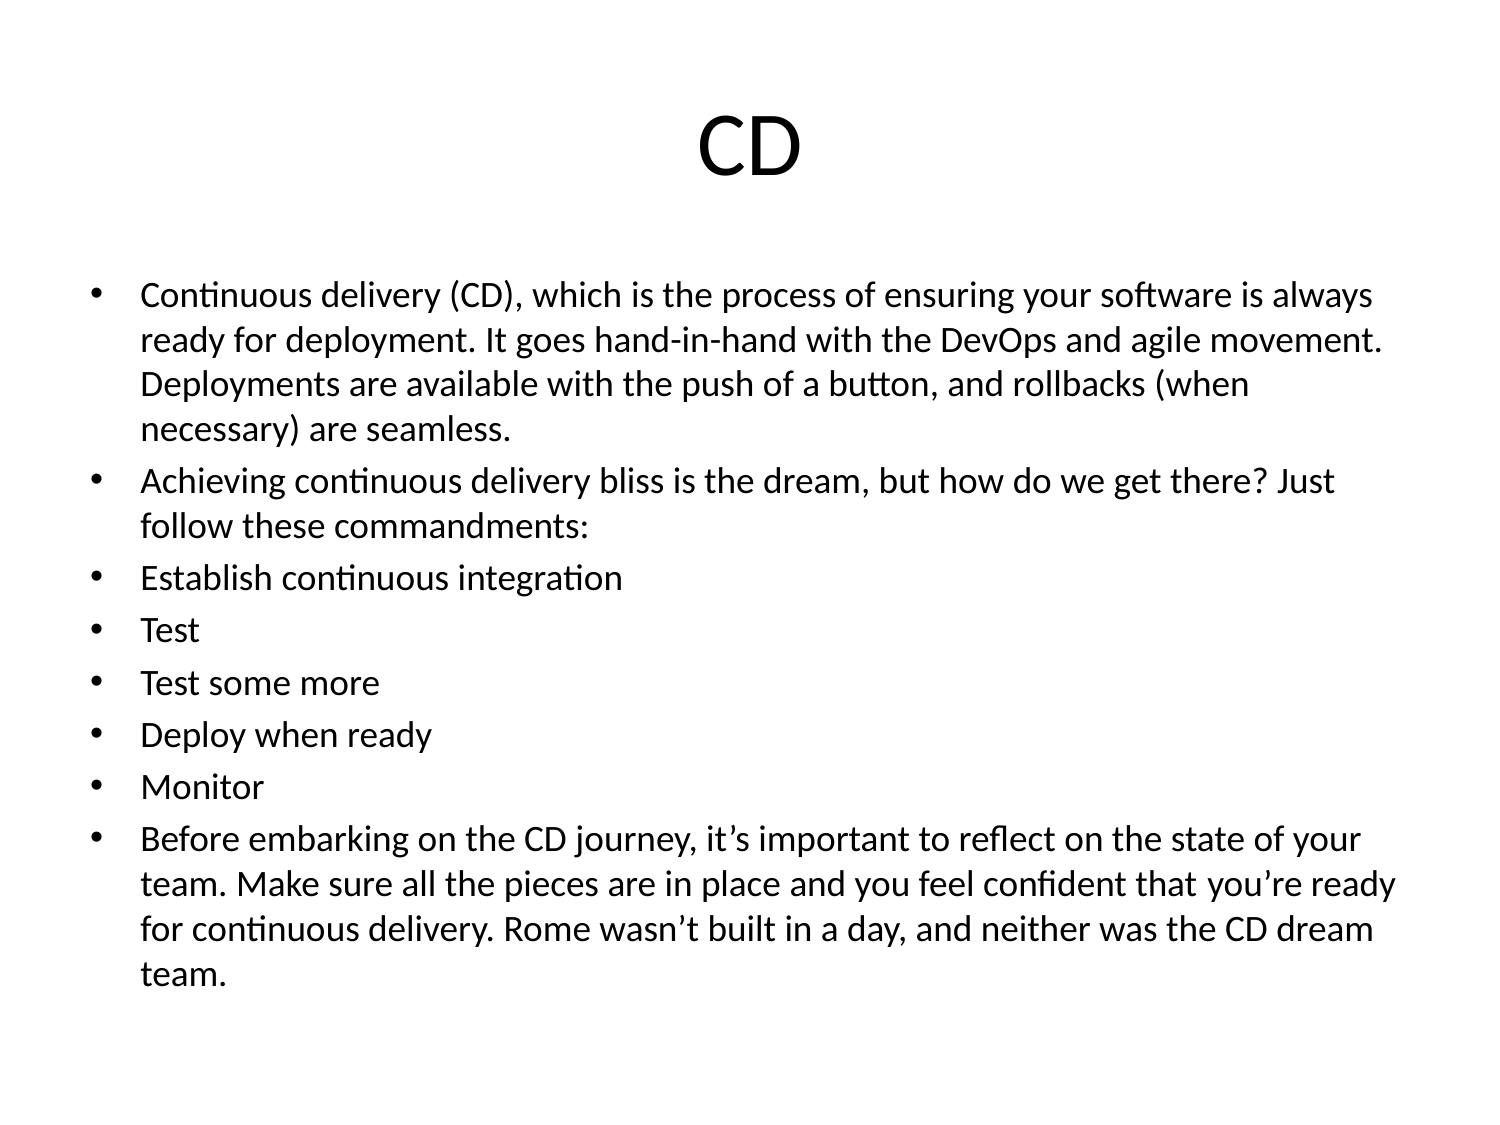

# CD
Continuous delivery (CD), which is the process of ensuring your software is always ready for deployment. It goes hand-in-hand with the DevOps and agile movement. Deployments are available with the push of a button, and rollbacks (when necessary) are seamless.
Achieving continuous delivery bliss is the dream, but how do we get there? Just follow these commandments:
Establish continuous integration
Test
Test some more
Deploy when ready
Monitor
Before embarking on the CD journey, it’s important to reflect on the state of your team. Make sure all the pieces are in place and you feel confident that you’re ready for continuous delivery. Rome wasn’t built in a day, and neither was the CD dream team.